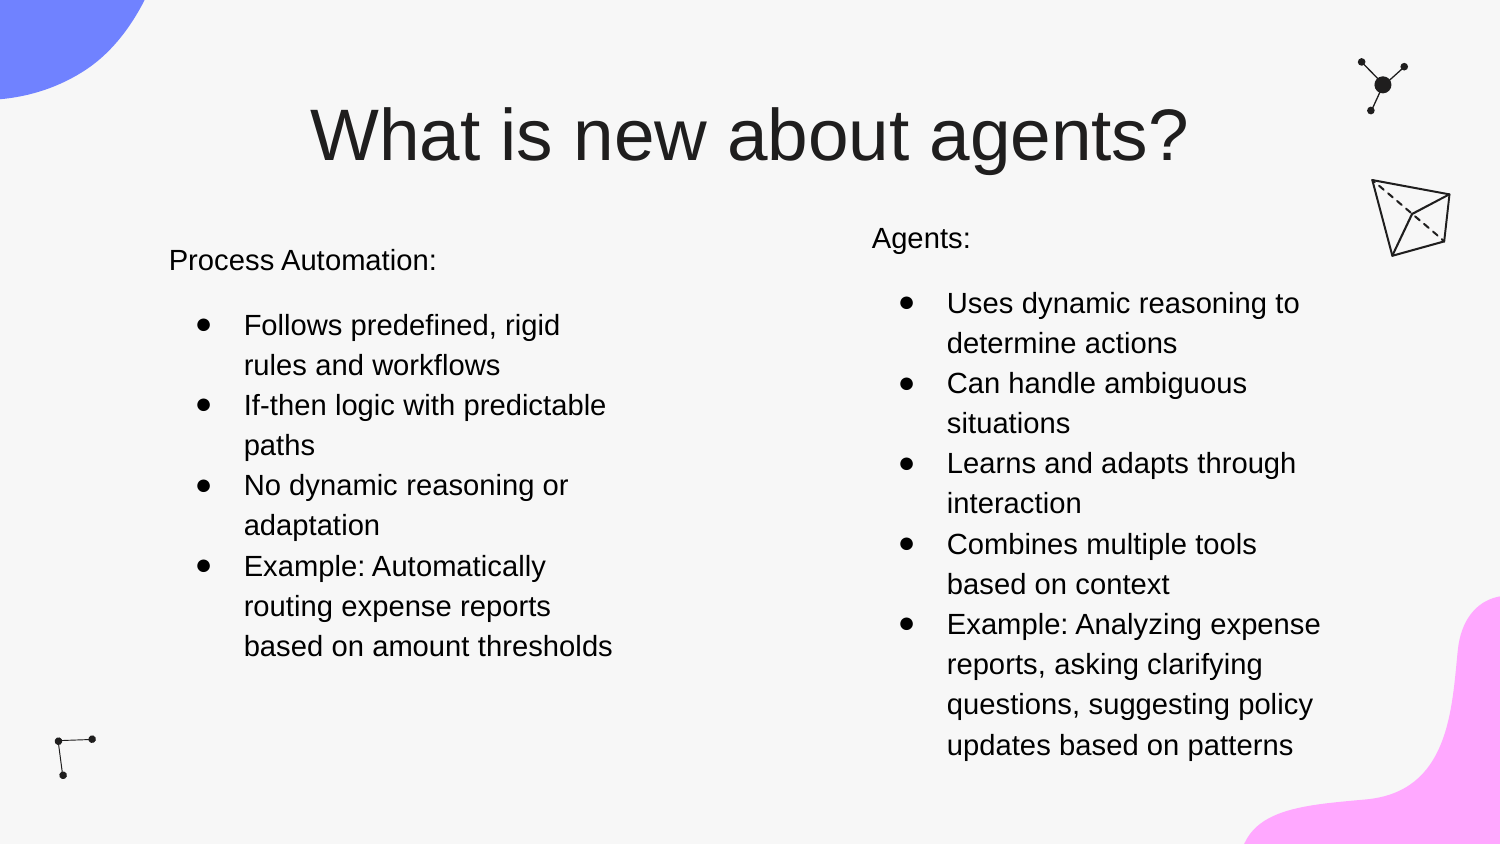

# What is new about agents?
Agents:
Uses dynamic reasoning to determine actions
Can handle ambiguous situations
Learns and adapts through interaction
Combines multiple tools based on context
Example: Analyzing expense reports, asking clarifying questions, suggesting policy updates based on patterns
Process Automation:
Follows predefined, rigid rules and workflows
If-then logic with predictable paths
No dynamic reasoning or adaptation
Example: Automatically routing expense reports based on amount thresholds